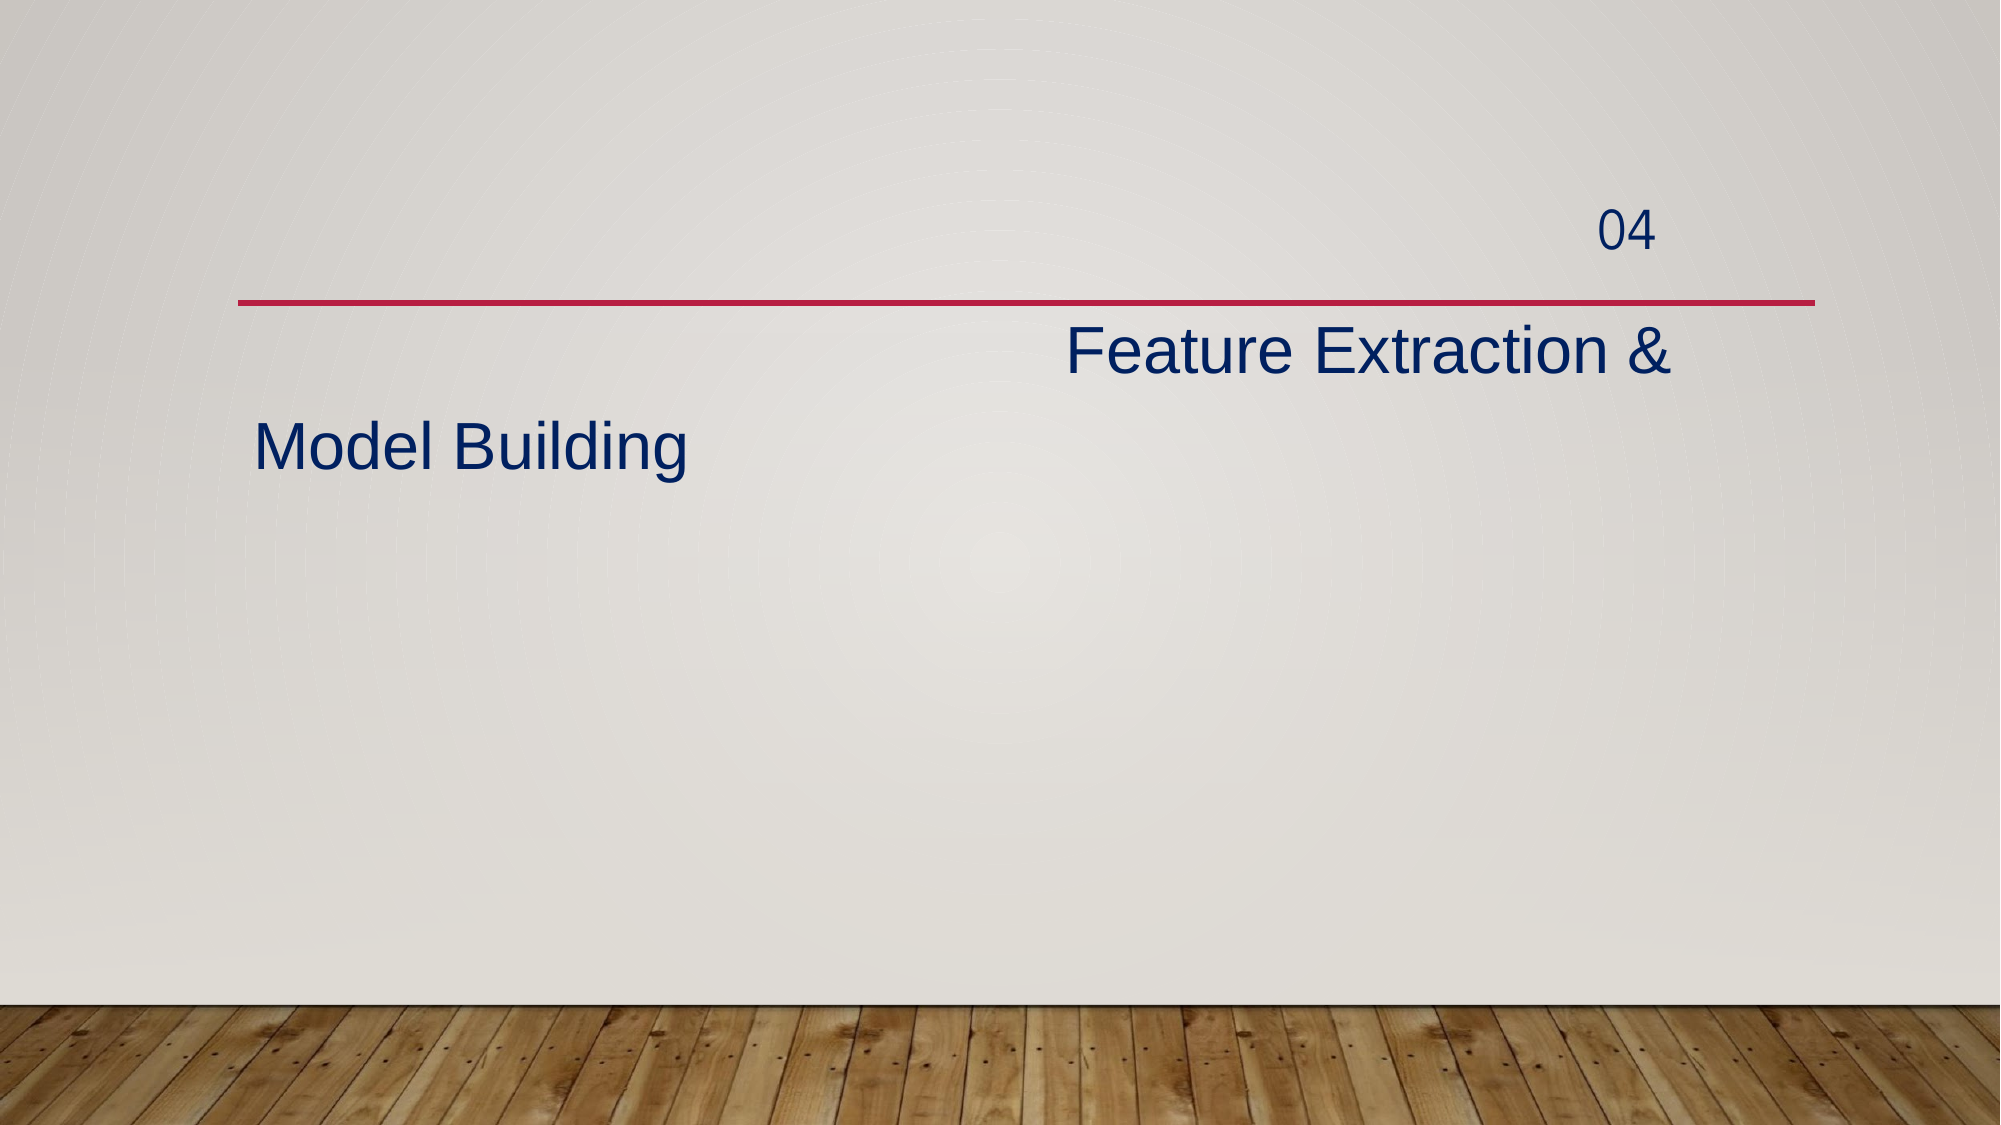

# 04

                                                                 Feature Extraction & Model Building